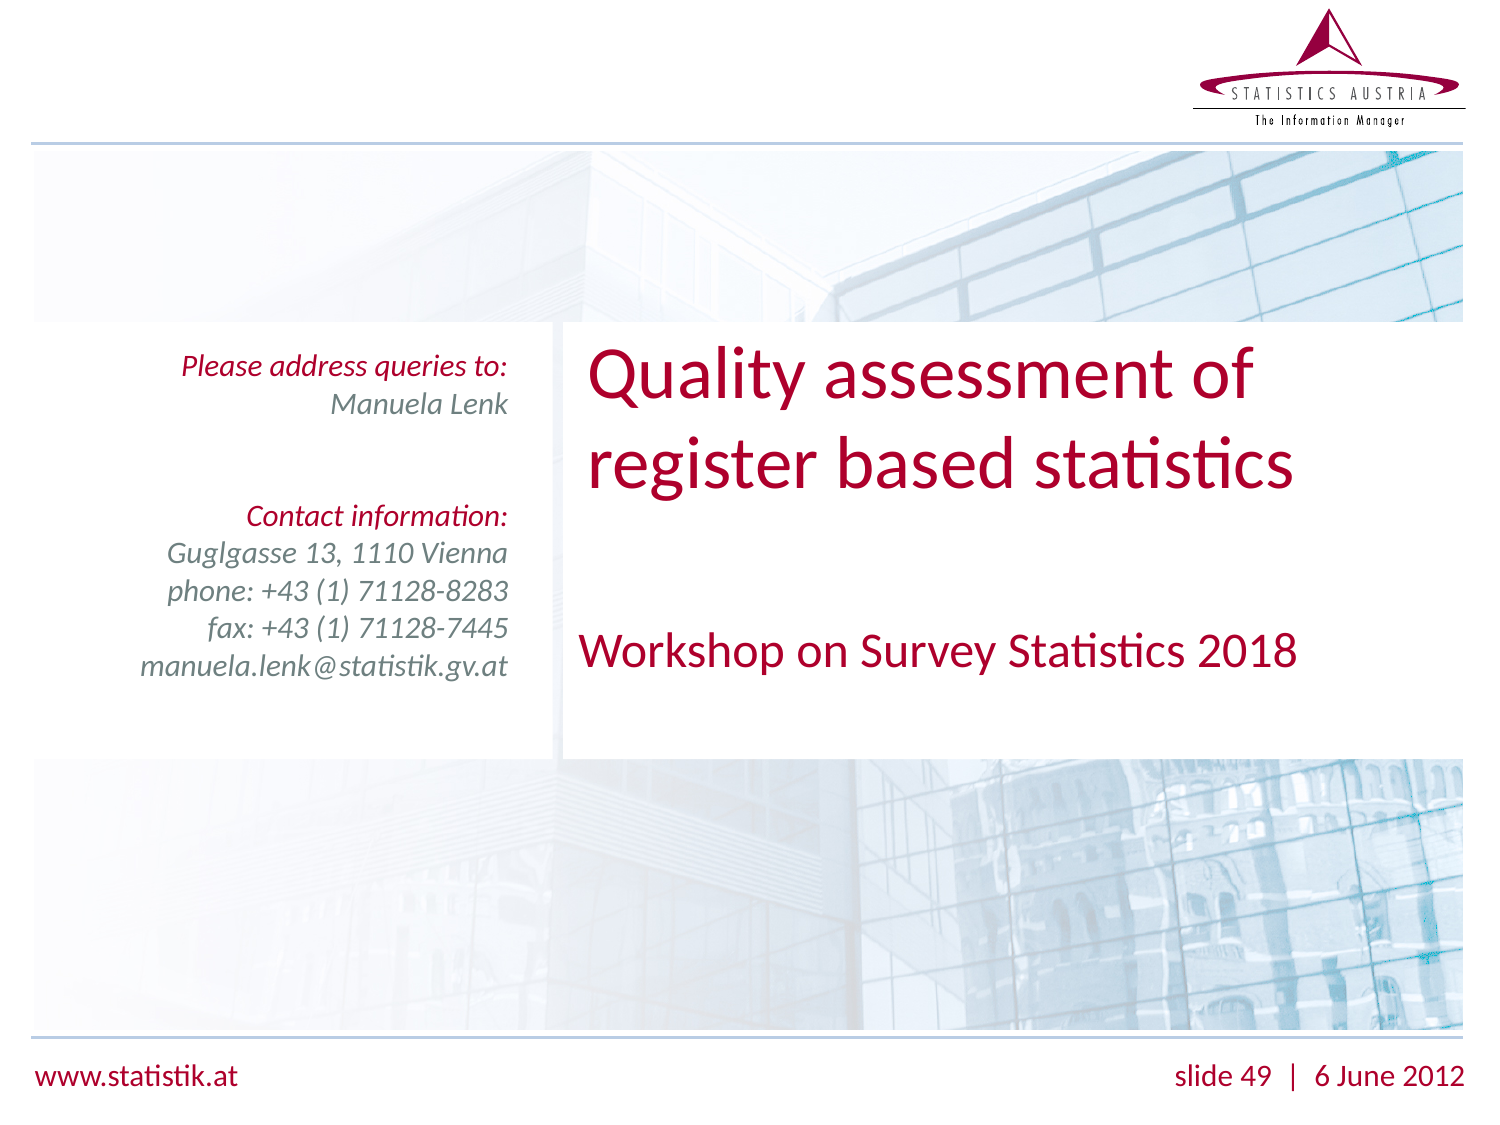

Quality assessment of register based statistics
Please address queries to:
Manuela Lenk

Contact information:
Guglgasse 13, 1110 Vienna
phone: +43 (1) 71128-8283
fax: +43 (1) 71128-7445
manuela.lenk@statistik.gv.at

Workshop on Survey Statistics 2018